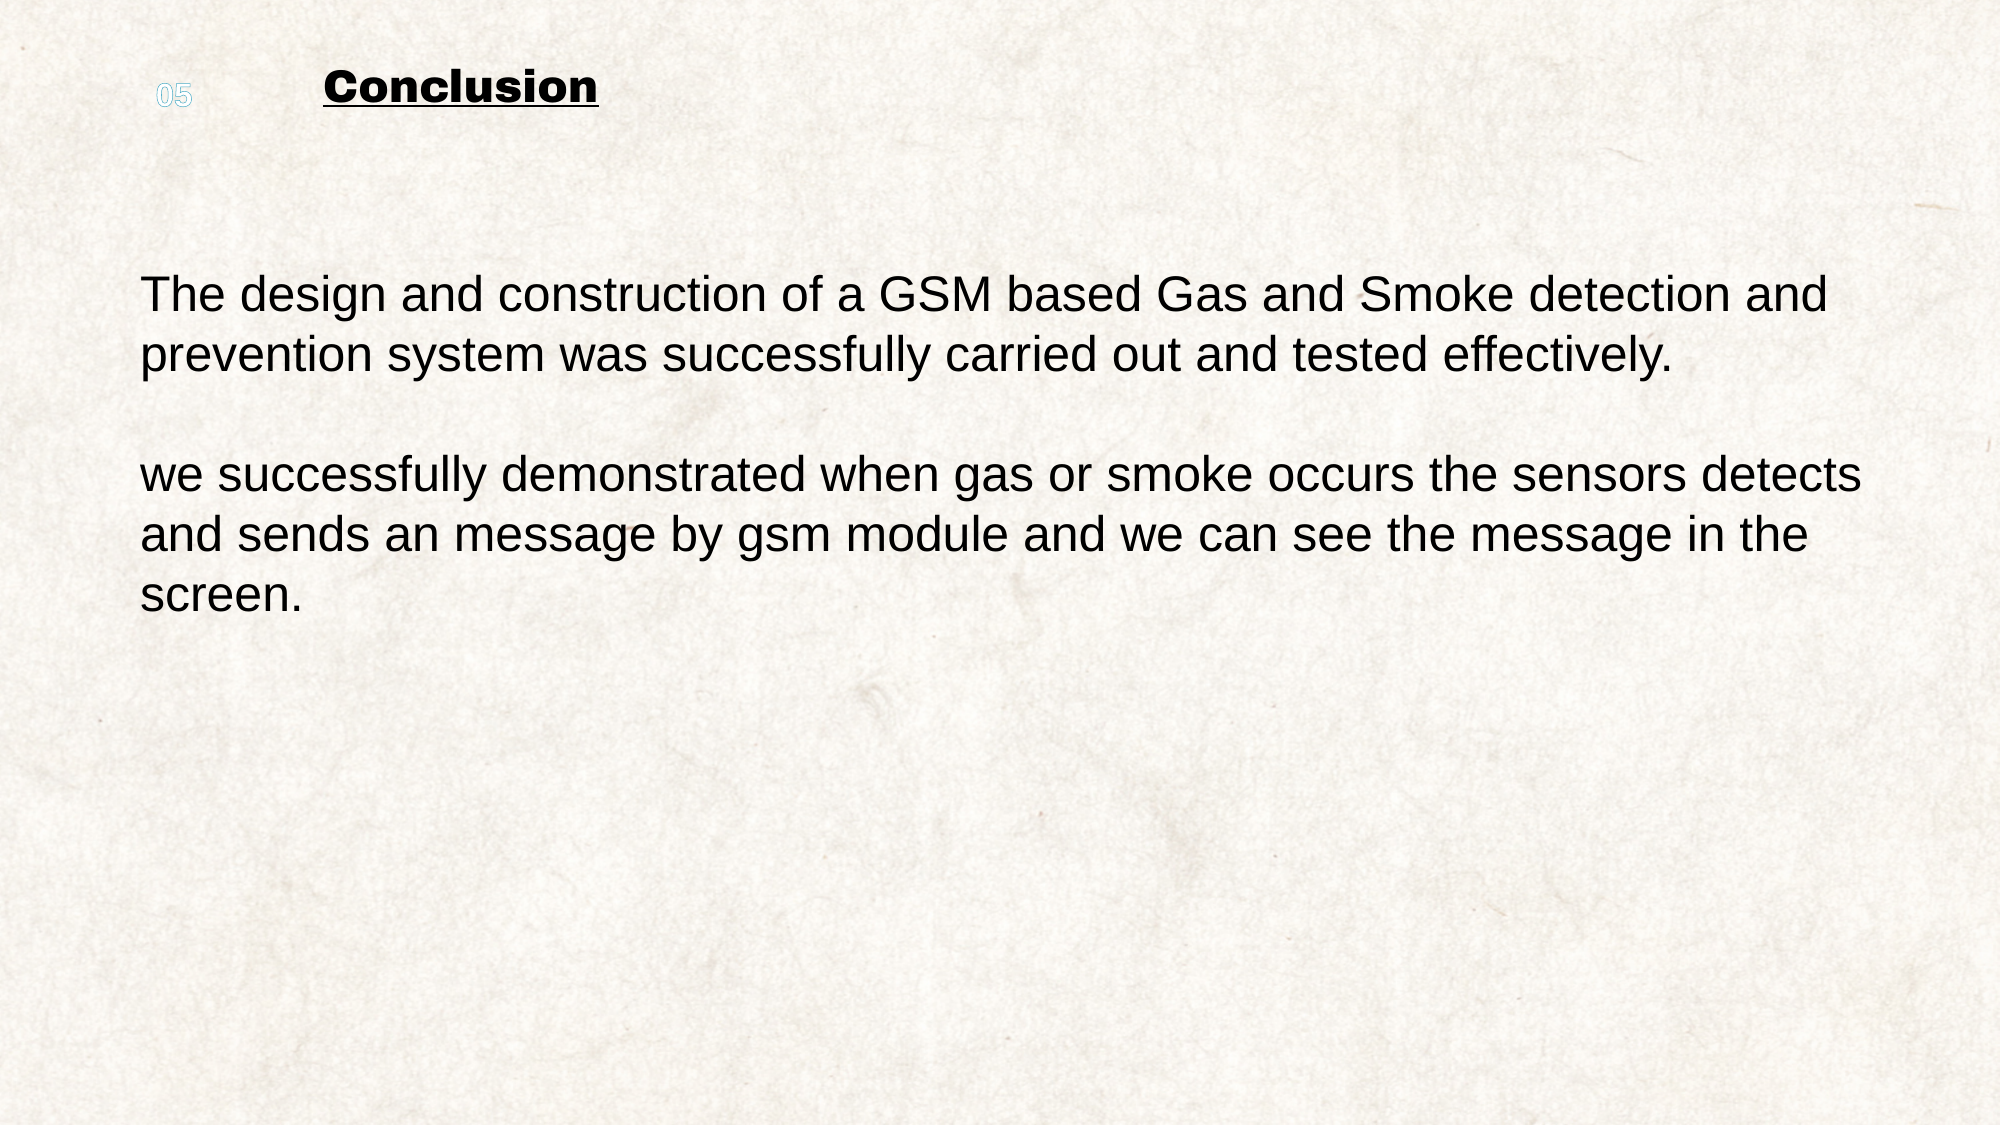

Conclusion
05

The design and construction of a GSM based Gas and Smoke detection and prevention system was successfully carried out and tested effectively.

we successfully demonstrated when gas or smoke occurs the sensors detects  and sends an message by gsm module and we can see the message in the  screen.